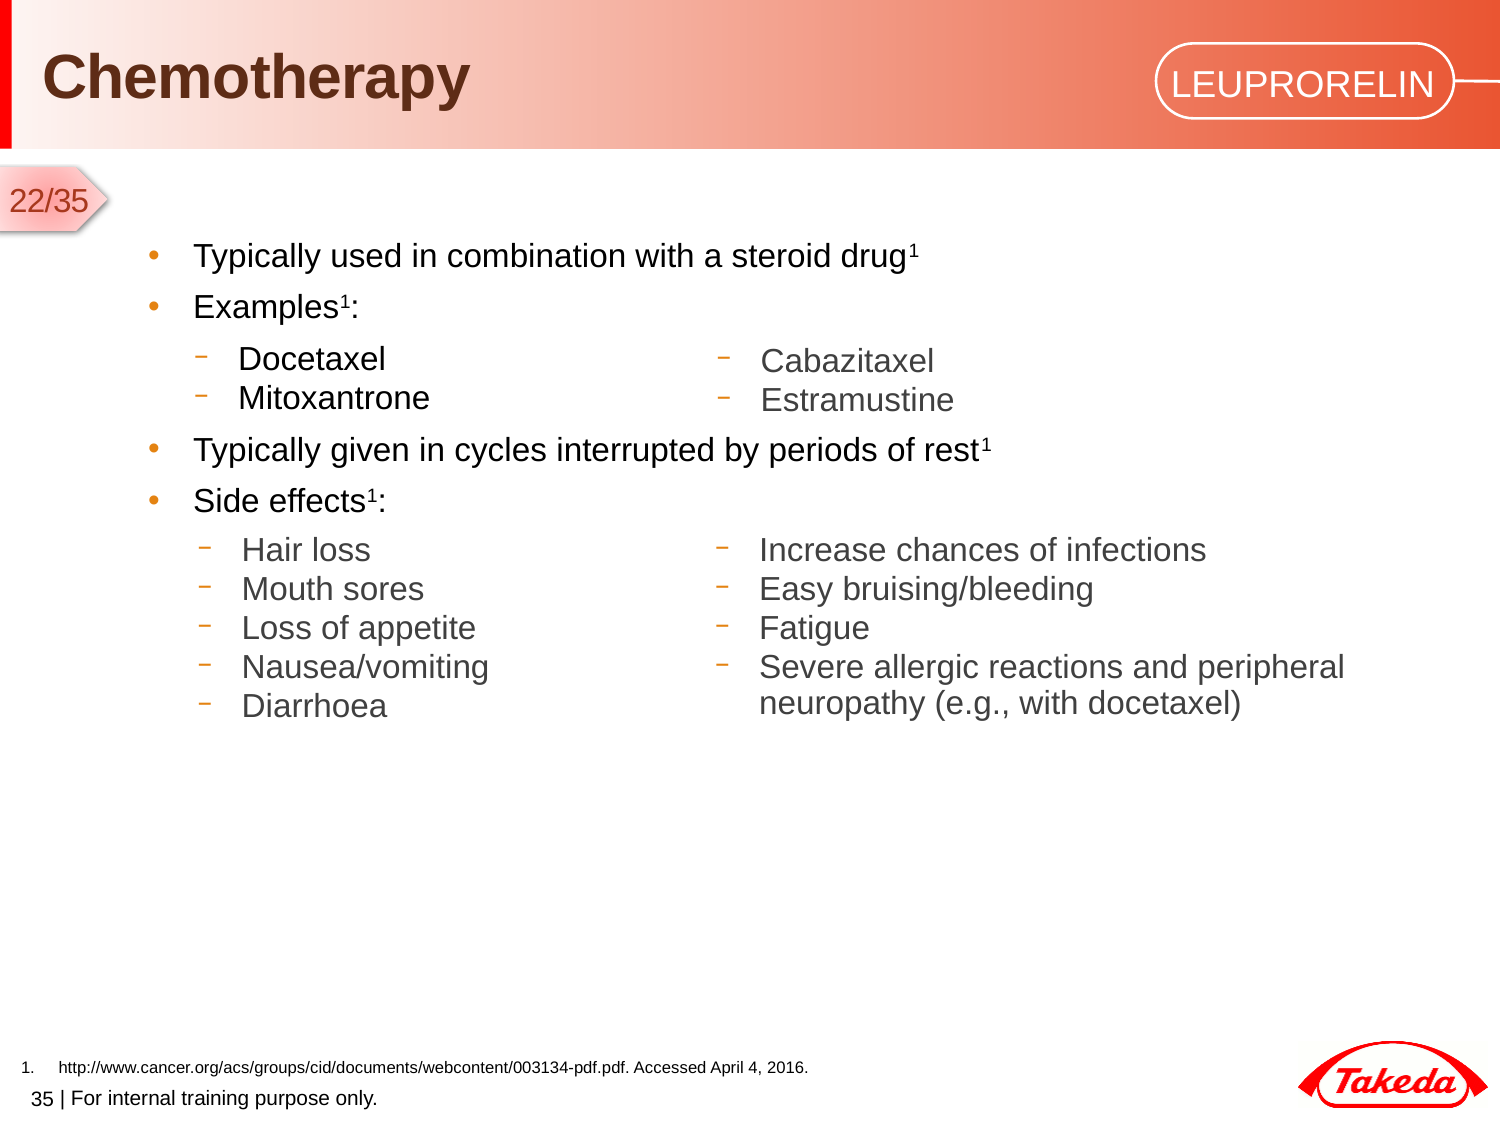

# Chemotherapy

22/35
Typically used in combination with a steroid drug1
Examples1:
Docetaxel
Mitoxantrone
Typically given in cycles interrupted by periods of rest1
Side effects1:
Cabazitaxel
Estramustine
Hair loss
Mouth sores
Loss of appetite
Nausea/vomiting
Diarrhoea
Increase chances of infections
Easy bruising/bleeding
Fatigue
Severe allergic reactions and peripheral neuropathy (e.g., with docetaxel)

http://www.cancer.org/acs/groups/cid/documents/webcontent/003134-pdf.pdf. Accessed April 4, 2016.